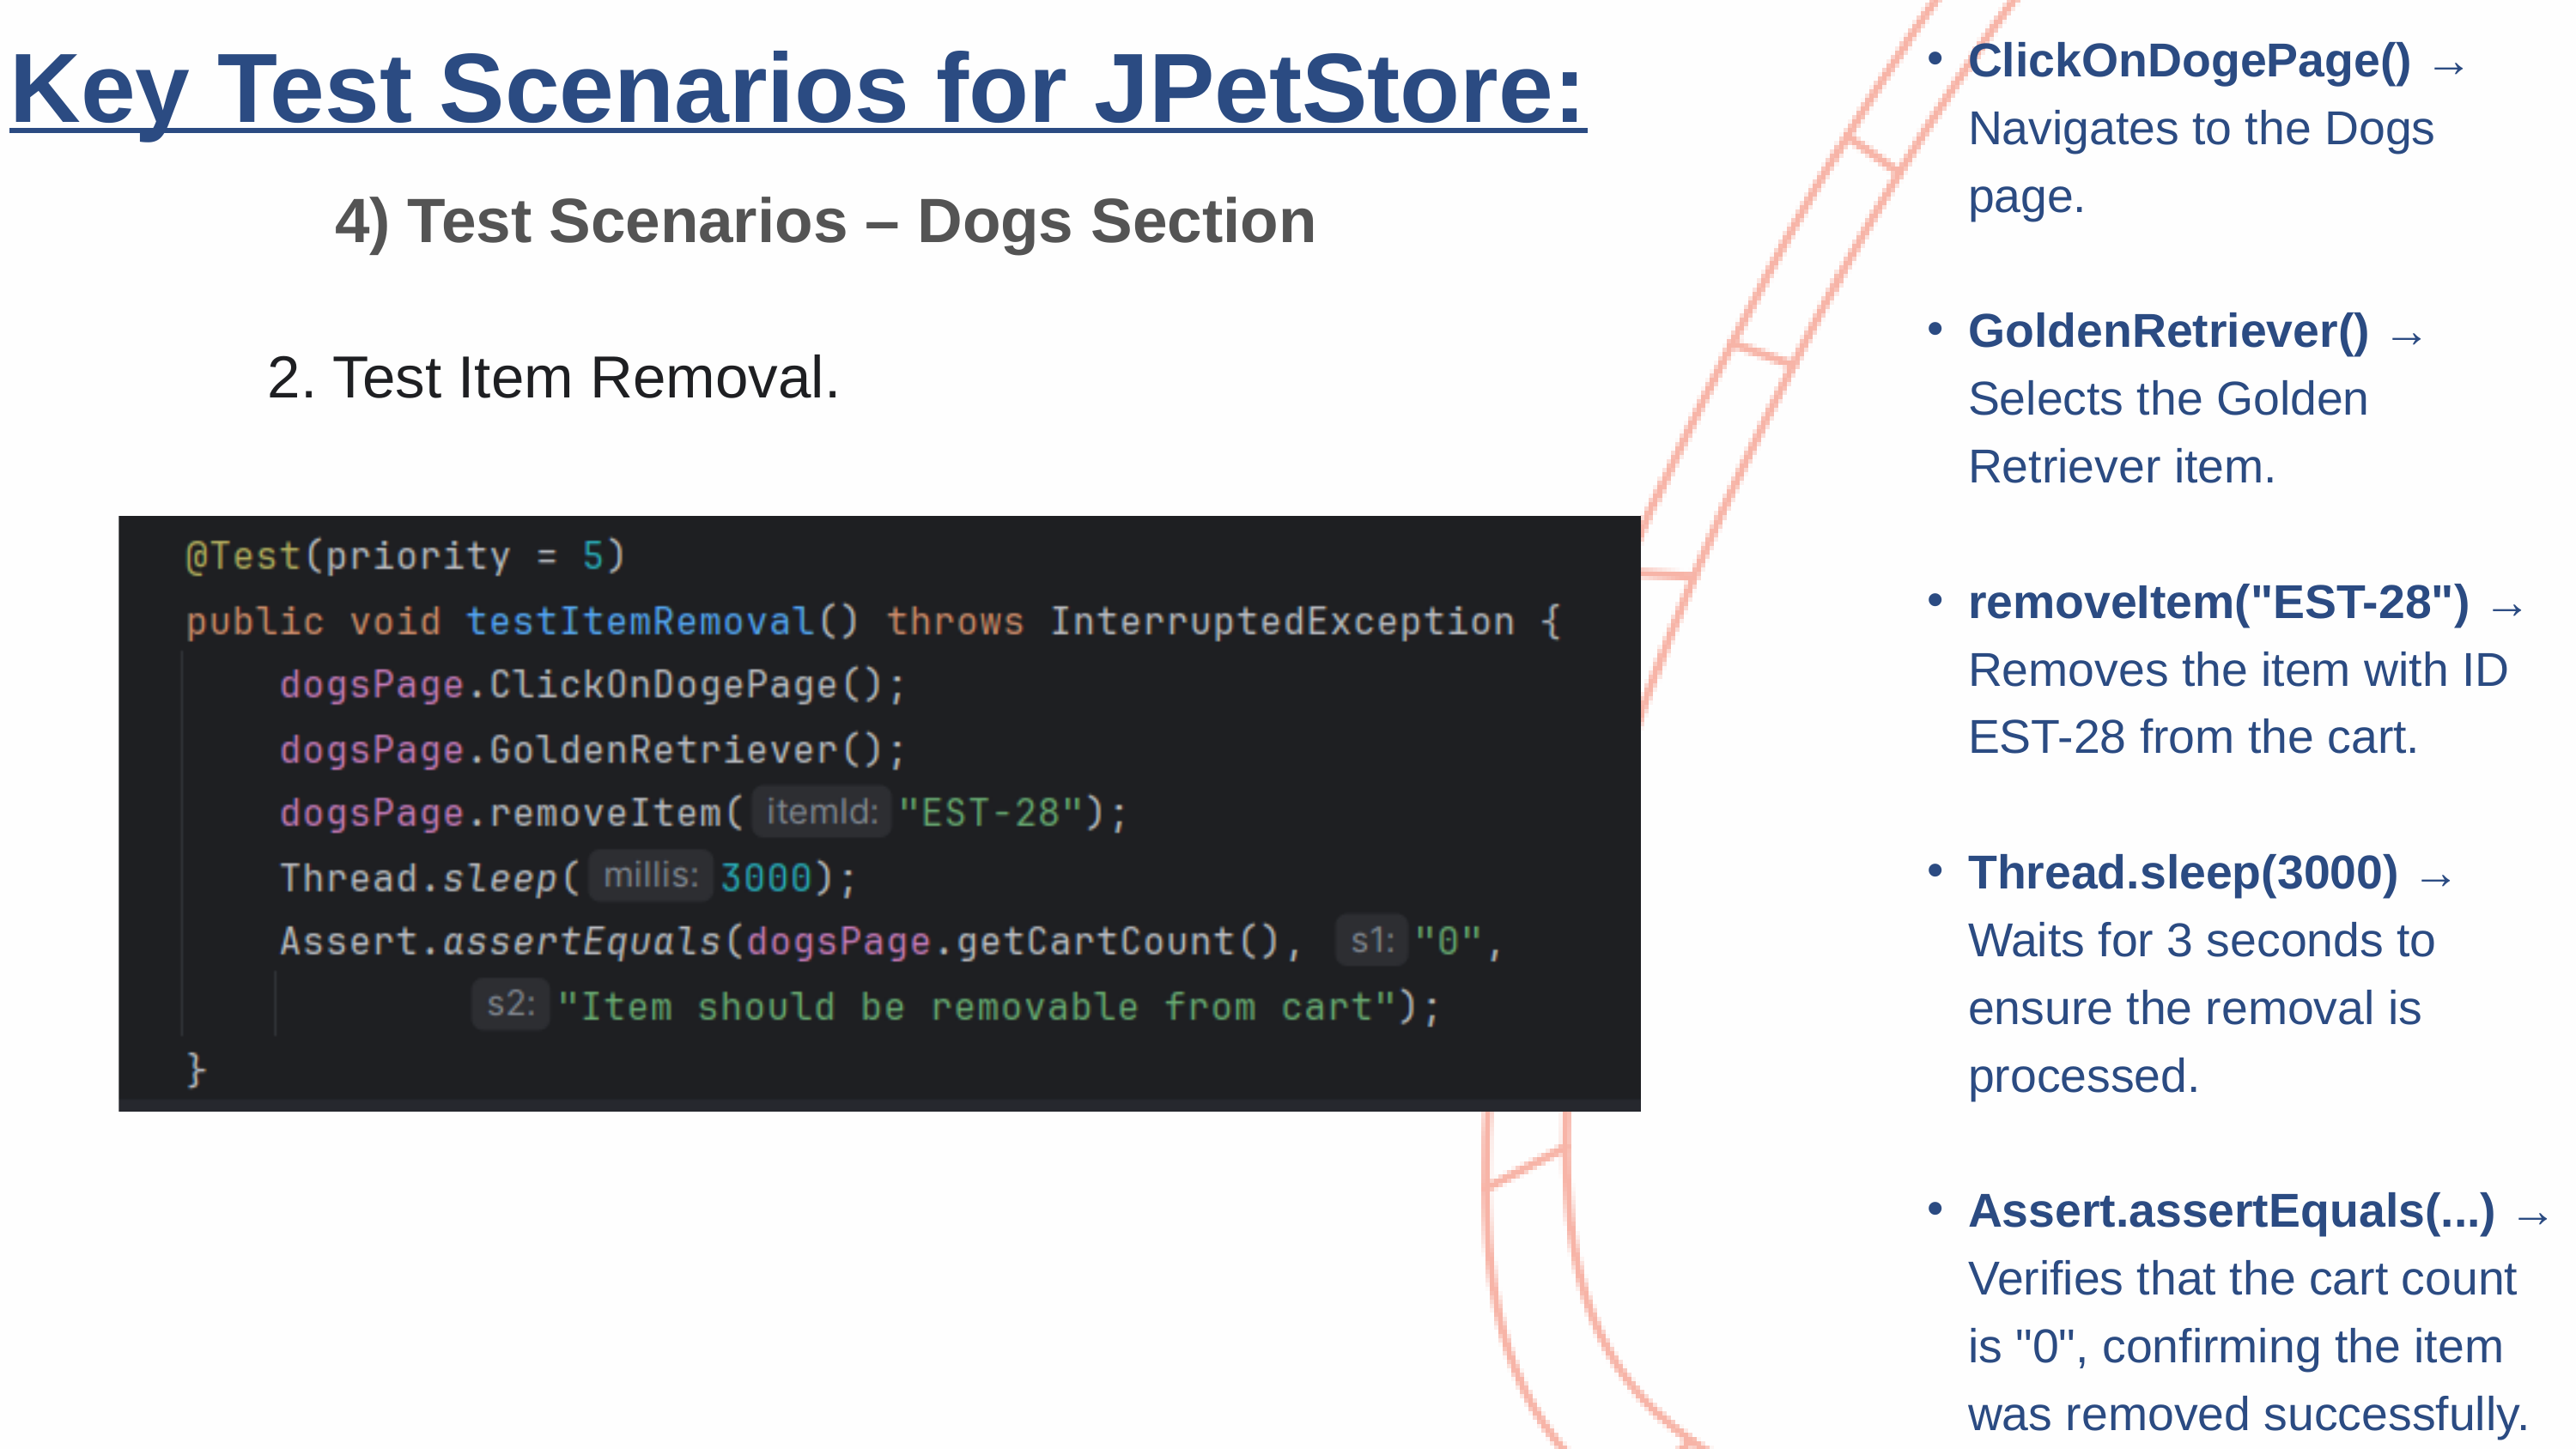

ClickOnDogePage() → Navigates to the Dogs page.

GoldenRetriever() → Selects the Golden Retriever item.

removeItem("EST-28") → Removes the item with ID EST-28 from the cart.

Thread.sleep(3000) → Waits for 3 seconds to ensure the removal is processed.

Assert.assertEquals(...) → Verifies that the cart count is "0", confirming the item was removed successfully.

Key Test Scenarios for JPetStore:
4) Test Scenarios – Dogs Section
2. Test Item Removal.